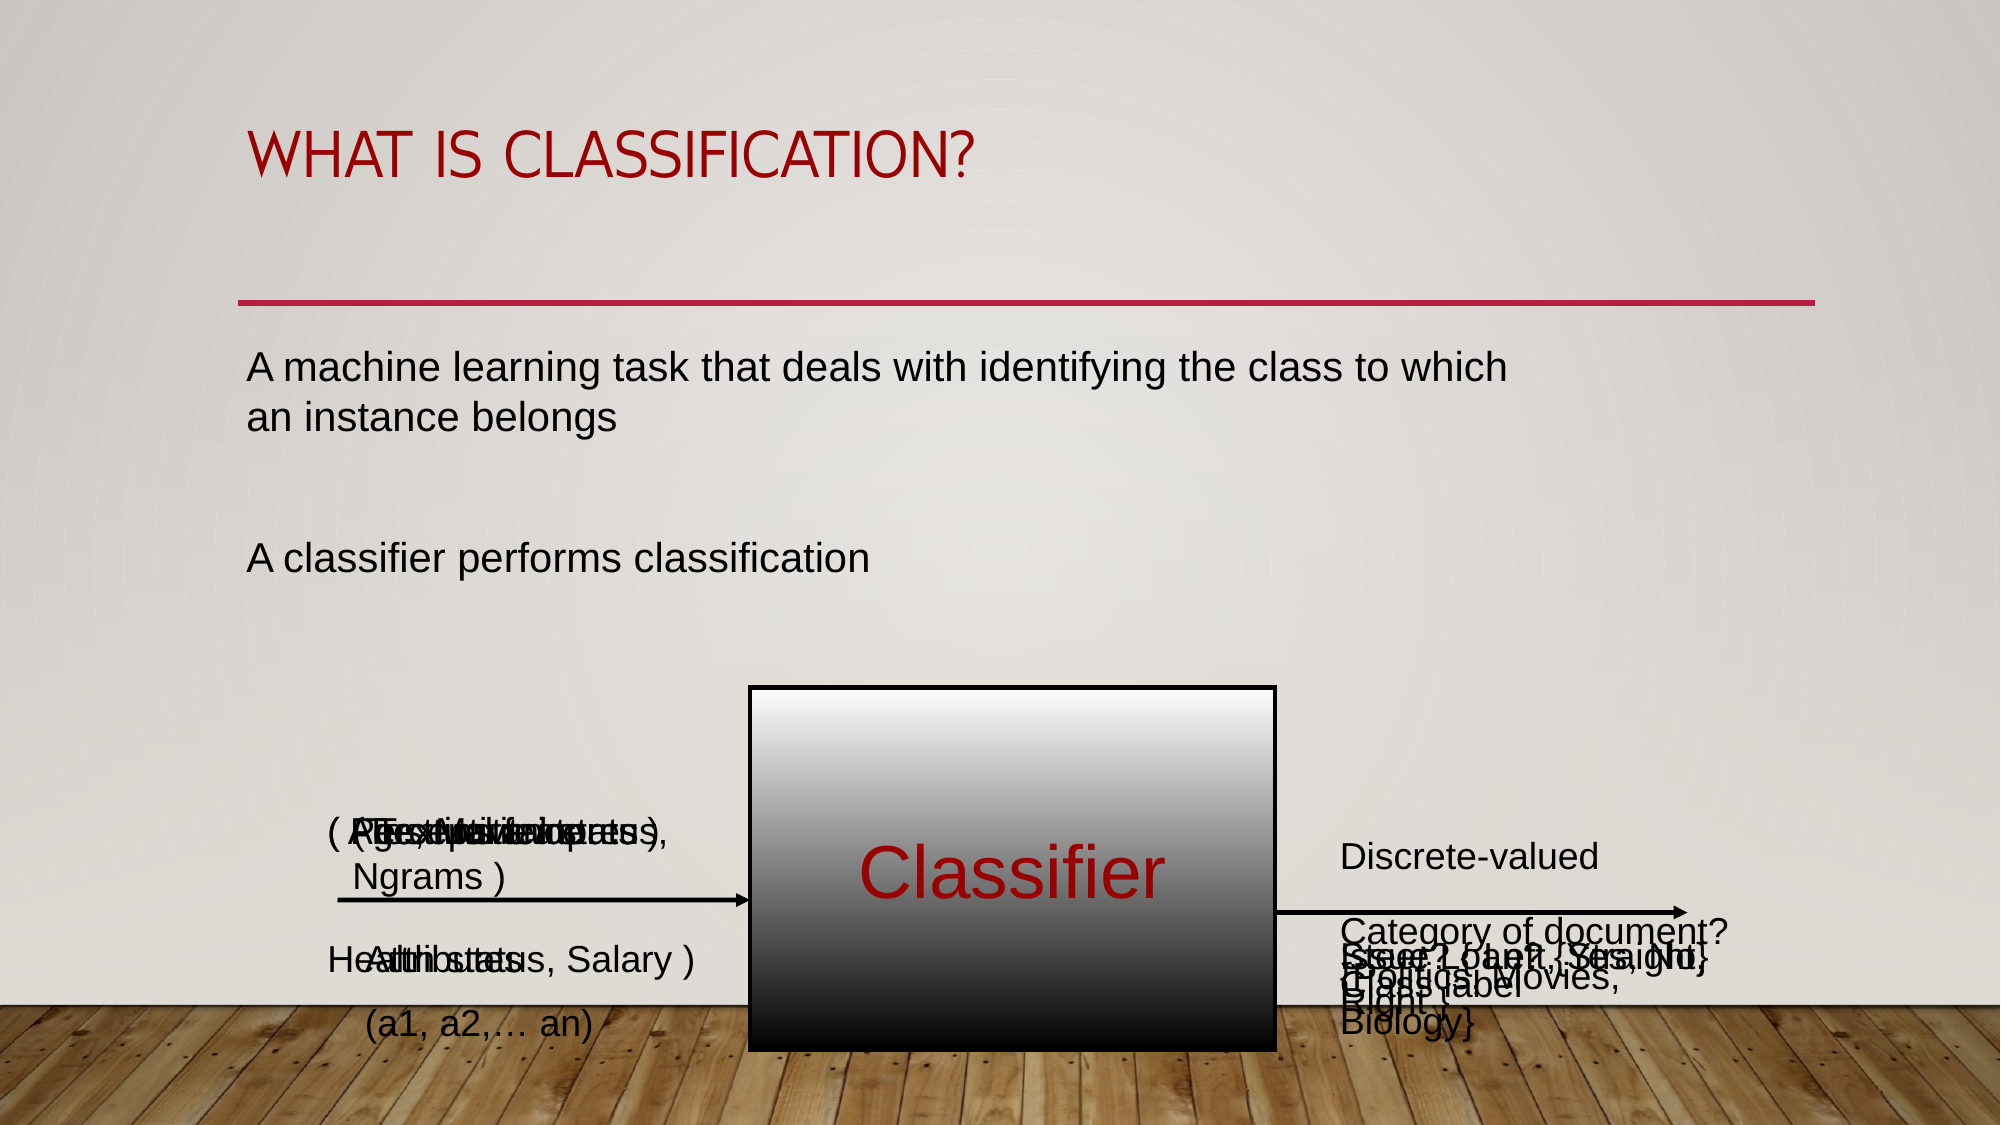

# What is classification?
A machine learning task that deals with identifying the class to which an instance belongs

A classifier performs classification
Classifier
( Textual features : Ngrams )
( Age, Marital status,

Health status, Salary )
( Perceptive inputs )
Test instance

Attributes
(a1, a2,… an)
Discrete-valued

Class label

Category of document? {Politics, Movies, Biology}

Steer? { Left, Straight, Right }
Issue Loan? {Yes, No}